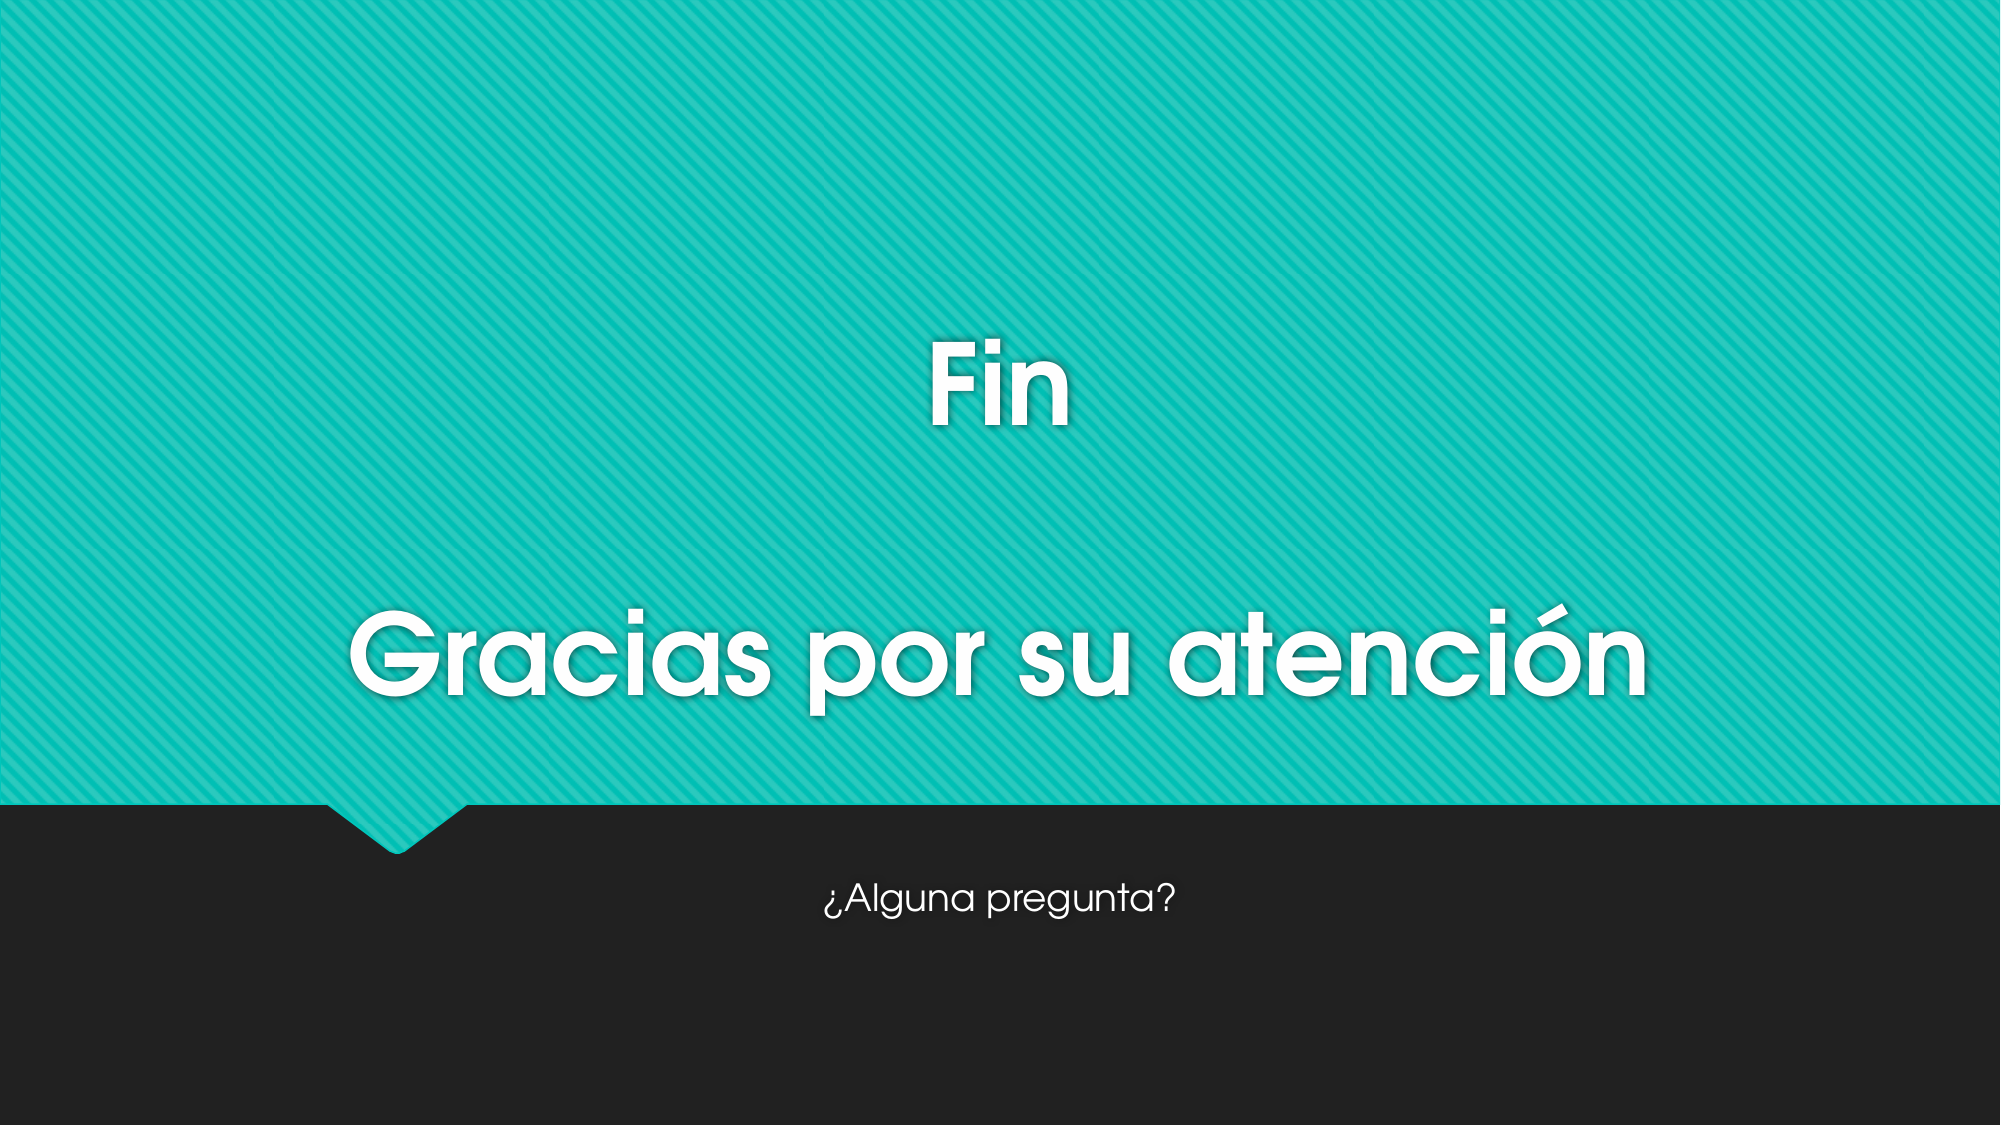

# Fin Gracias por su atención
¿Alguna pregunta?